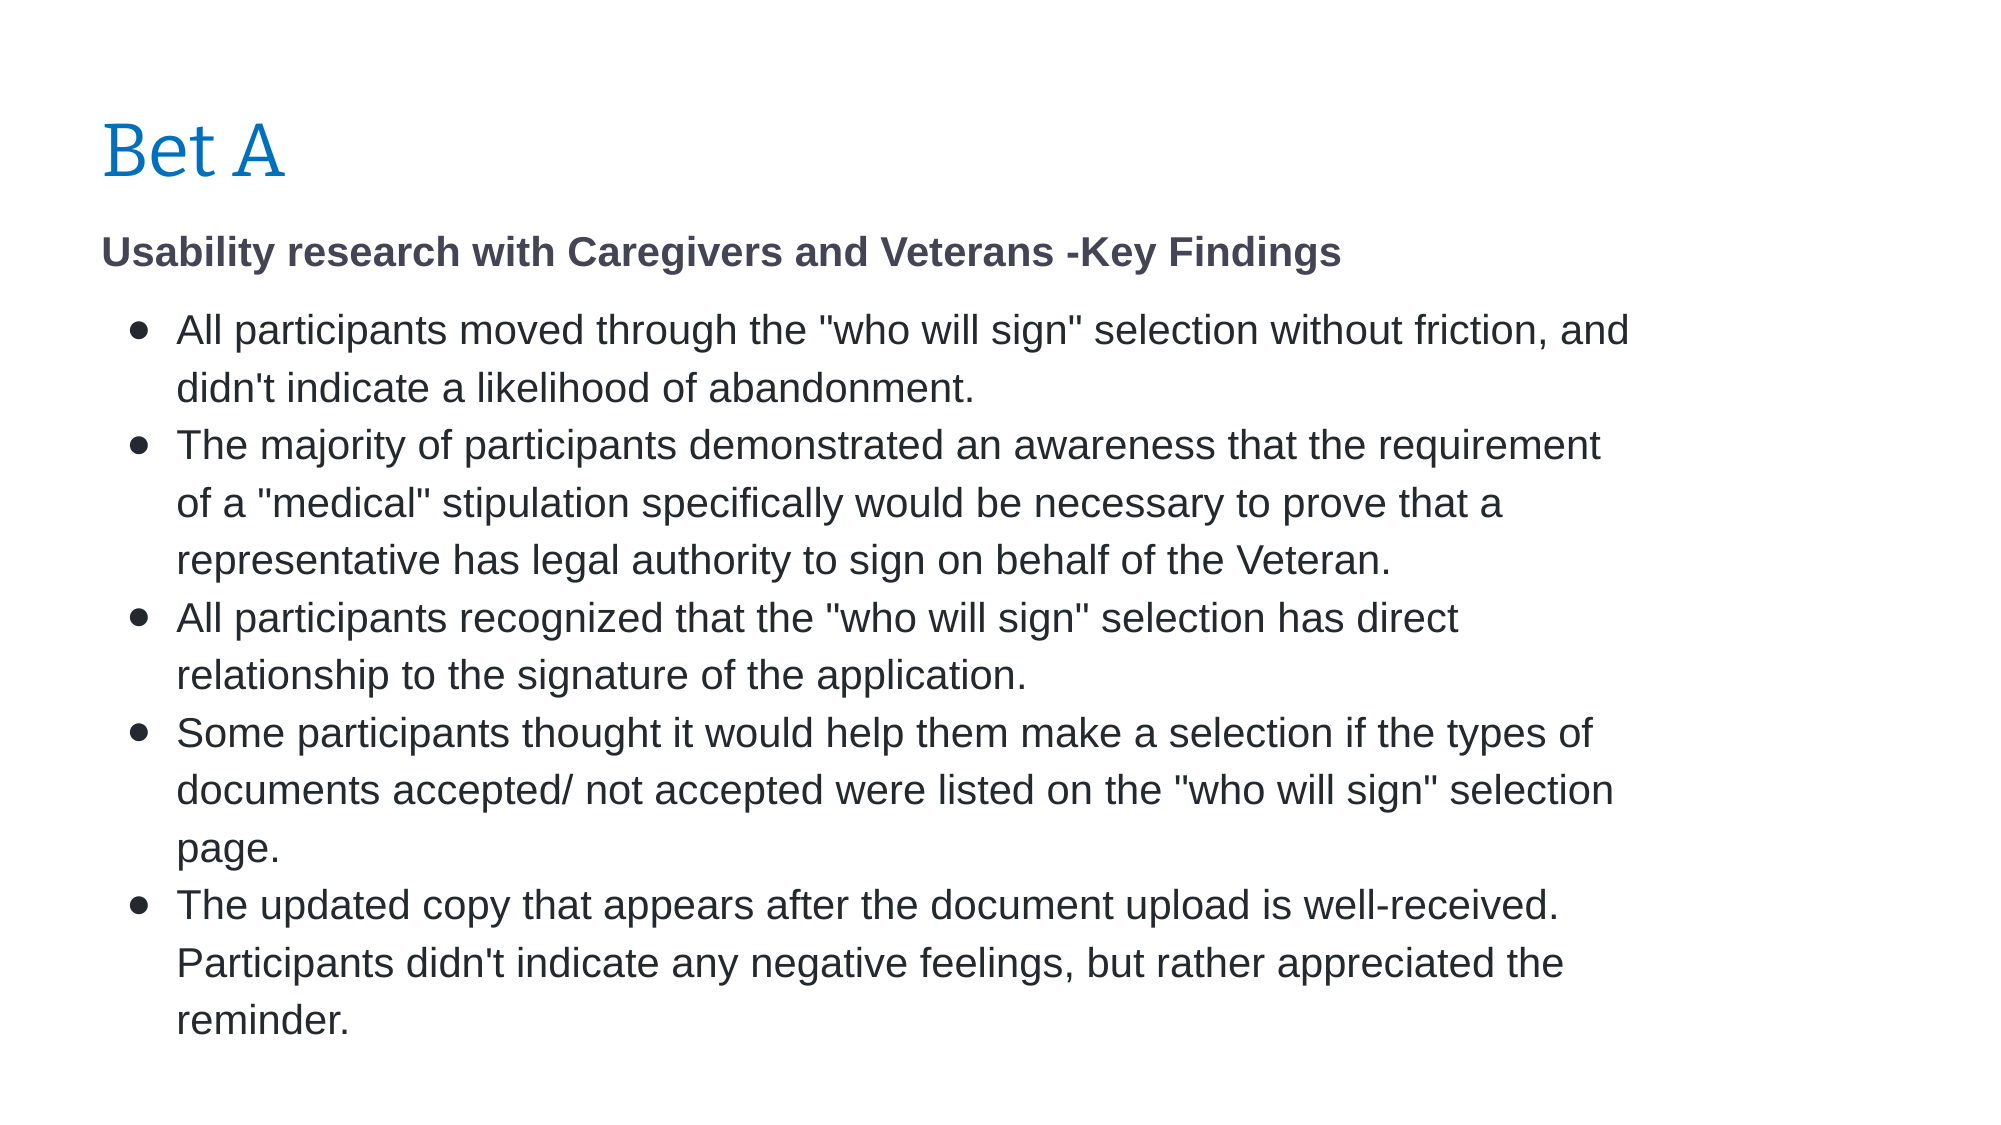

# Bet A
Usability research with Caregivers and Veterans -Key Findings
All participants moved through the "who will sign" selection without friction, and didn't indicate a likelihood of abandonment.
The majority of participants demonstrated an awareness that the requirement of a "medical" stipulation specifically would be necessary to prove that a representative has legal authority to sign on behalf of the Veteran.
All participants recognized that the "who will sign" selection has direct relationship to the signature of the application.
Some participants thought it would help them make a selection if the types of documents accepted/ not accepted were listed on the "who will sign" selection page.
The updated copy that appears after the document upload is well-received. Participants didn't indicate any negative feelings, but rather appreciated the reminder.